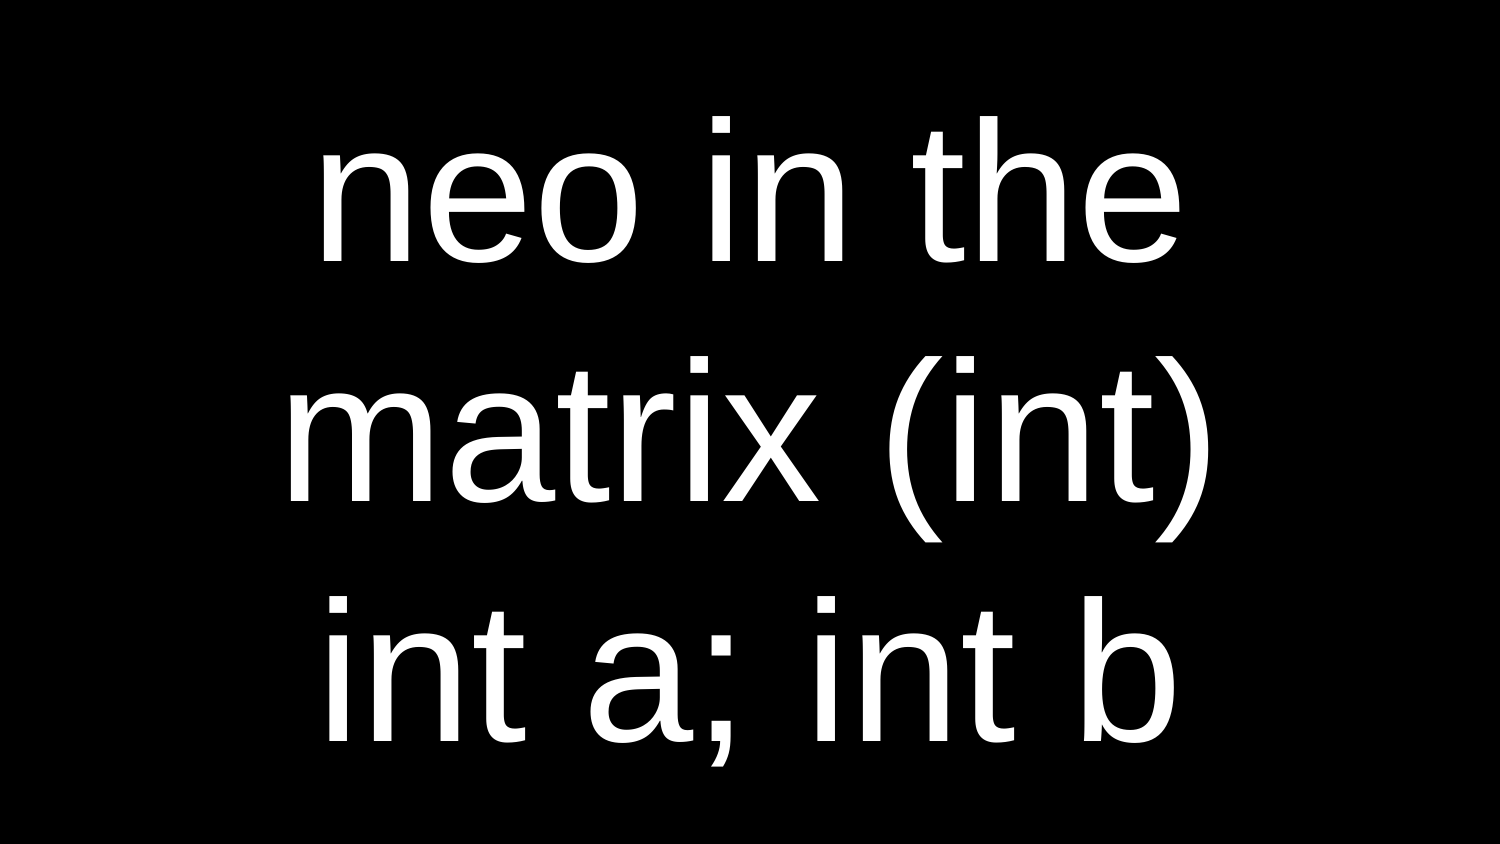

# neo in the matrix (int) int a; int b